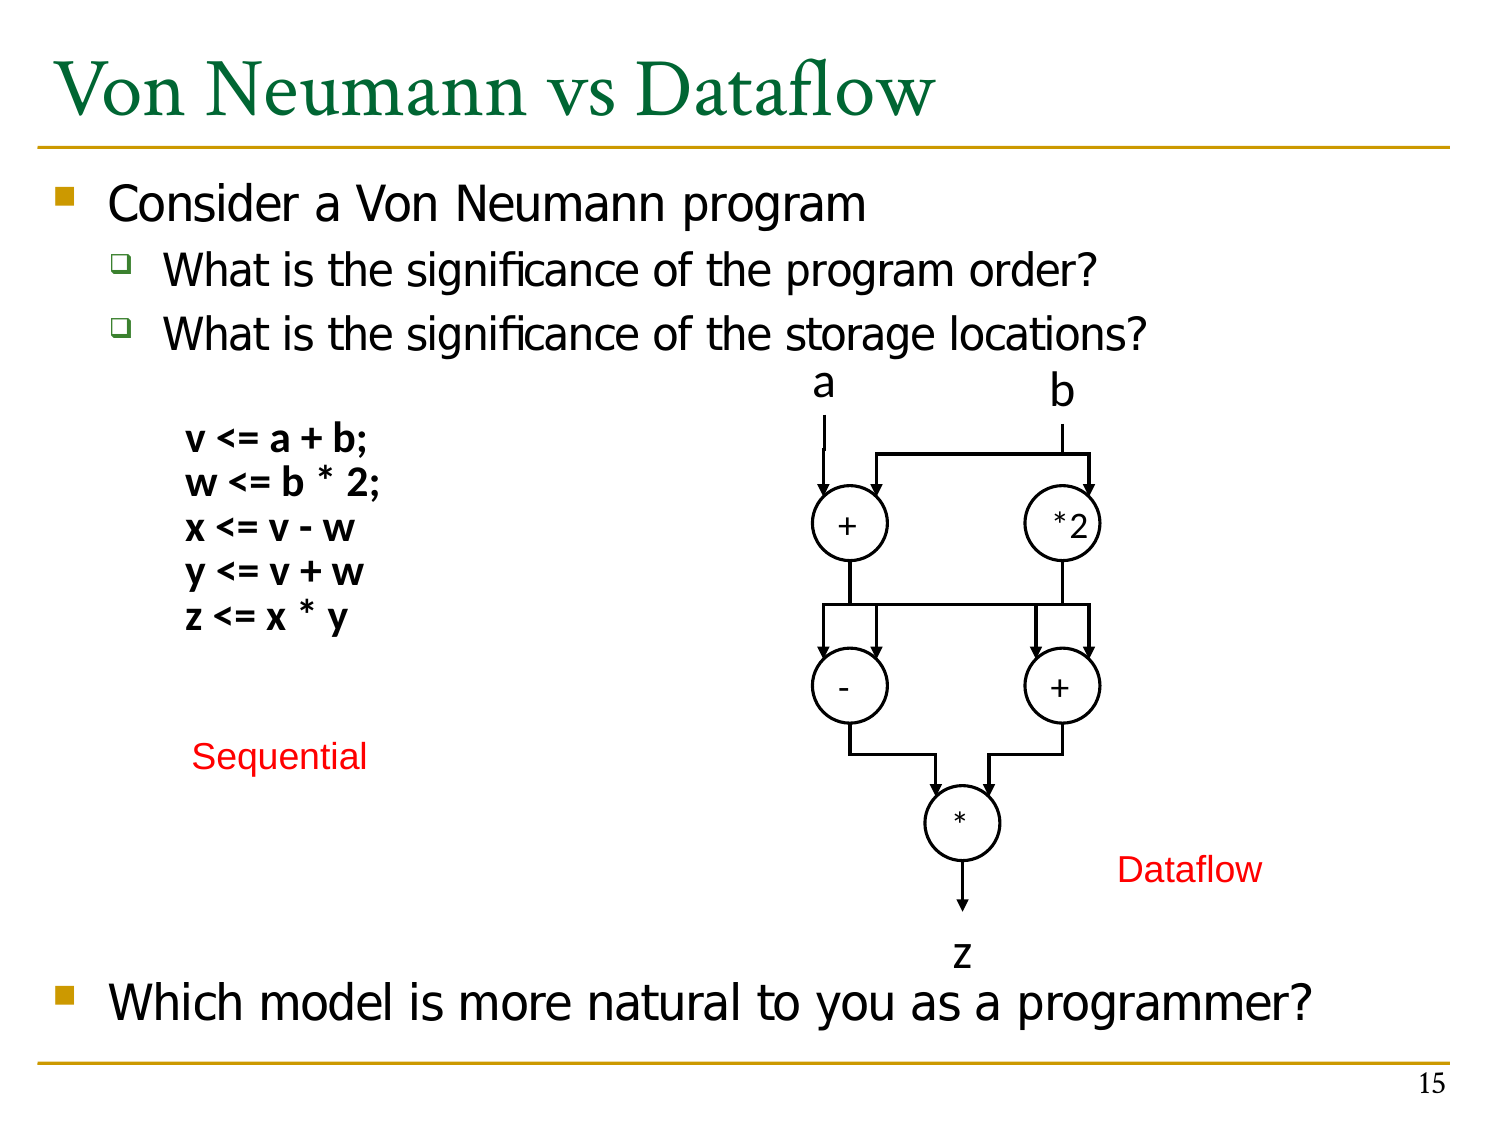

# Von Neumann vs Dataflow
Consider a Von Neumann program
What is the significance of the program order?
What is the significance of the storage locations?

Which model is more natural to you as a programmer?

a
b
v <= a + b;
w <= b * 2;
x <= v - w
y <= v + w
z <= x * y
+
*2
-
+
Sequential
*
Dataflow
z
15